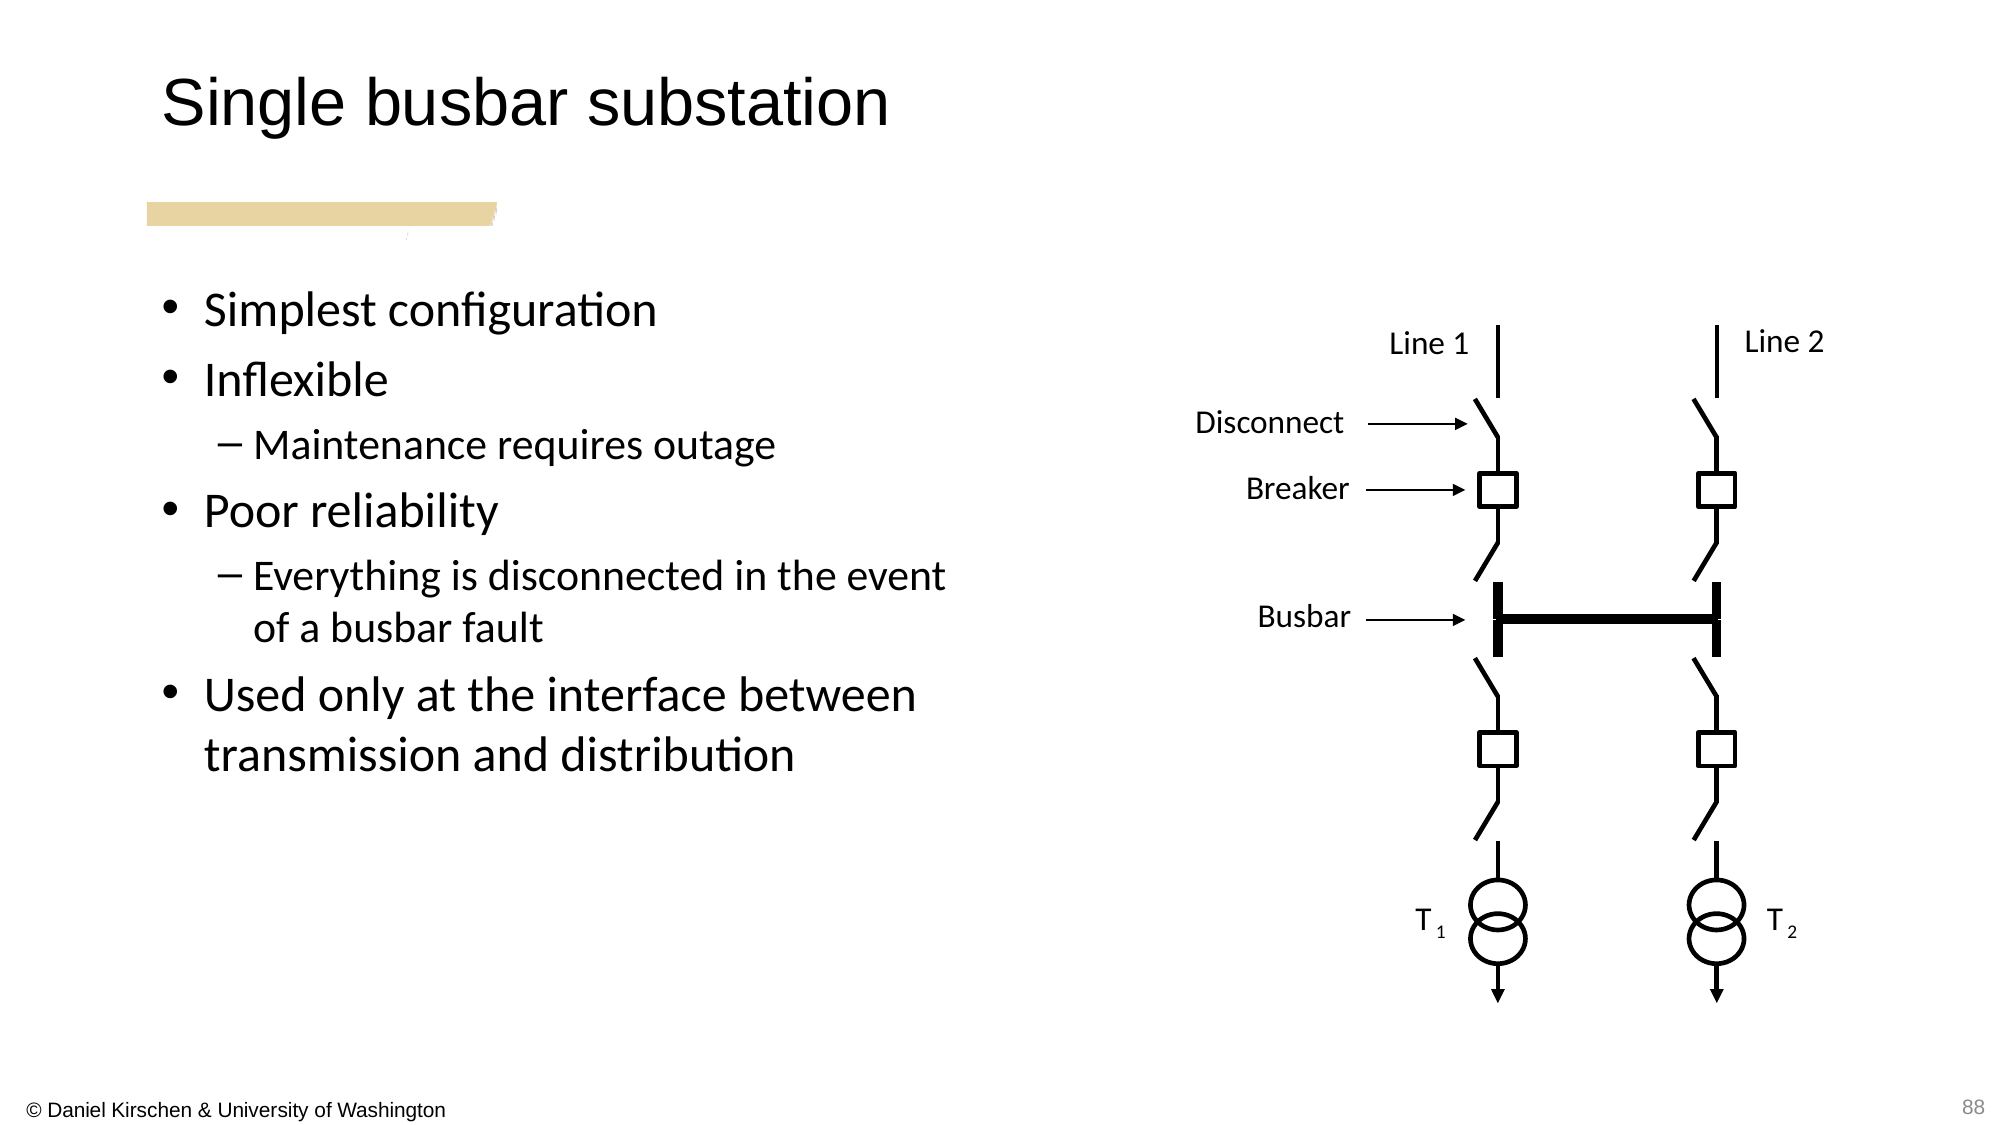

Single busbar substation
Simplest configuration
Inflexible
Maintenance requires outage
Poor reliability
Everything is disconnected in the event of a busbar fault
Used only at the interface between transmission and distribution
Line 2
Line 1

Disconnect

Breaker
Busbar

T 1
T 2

88